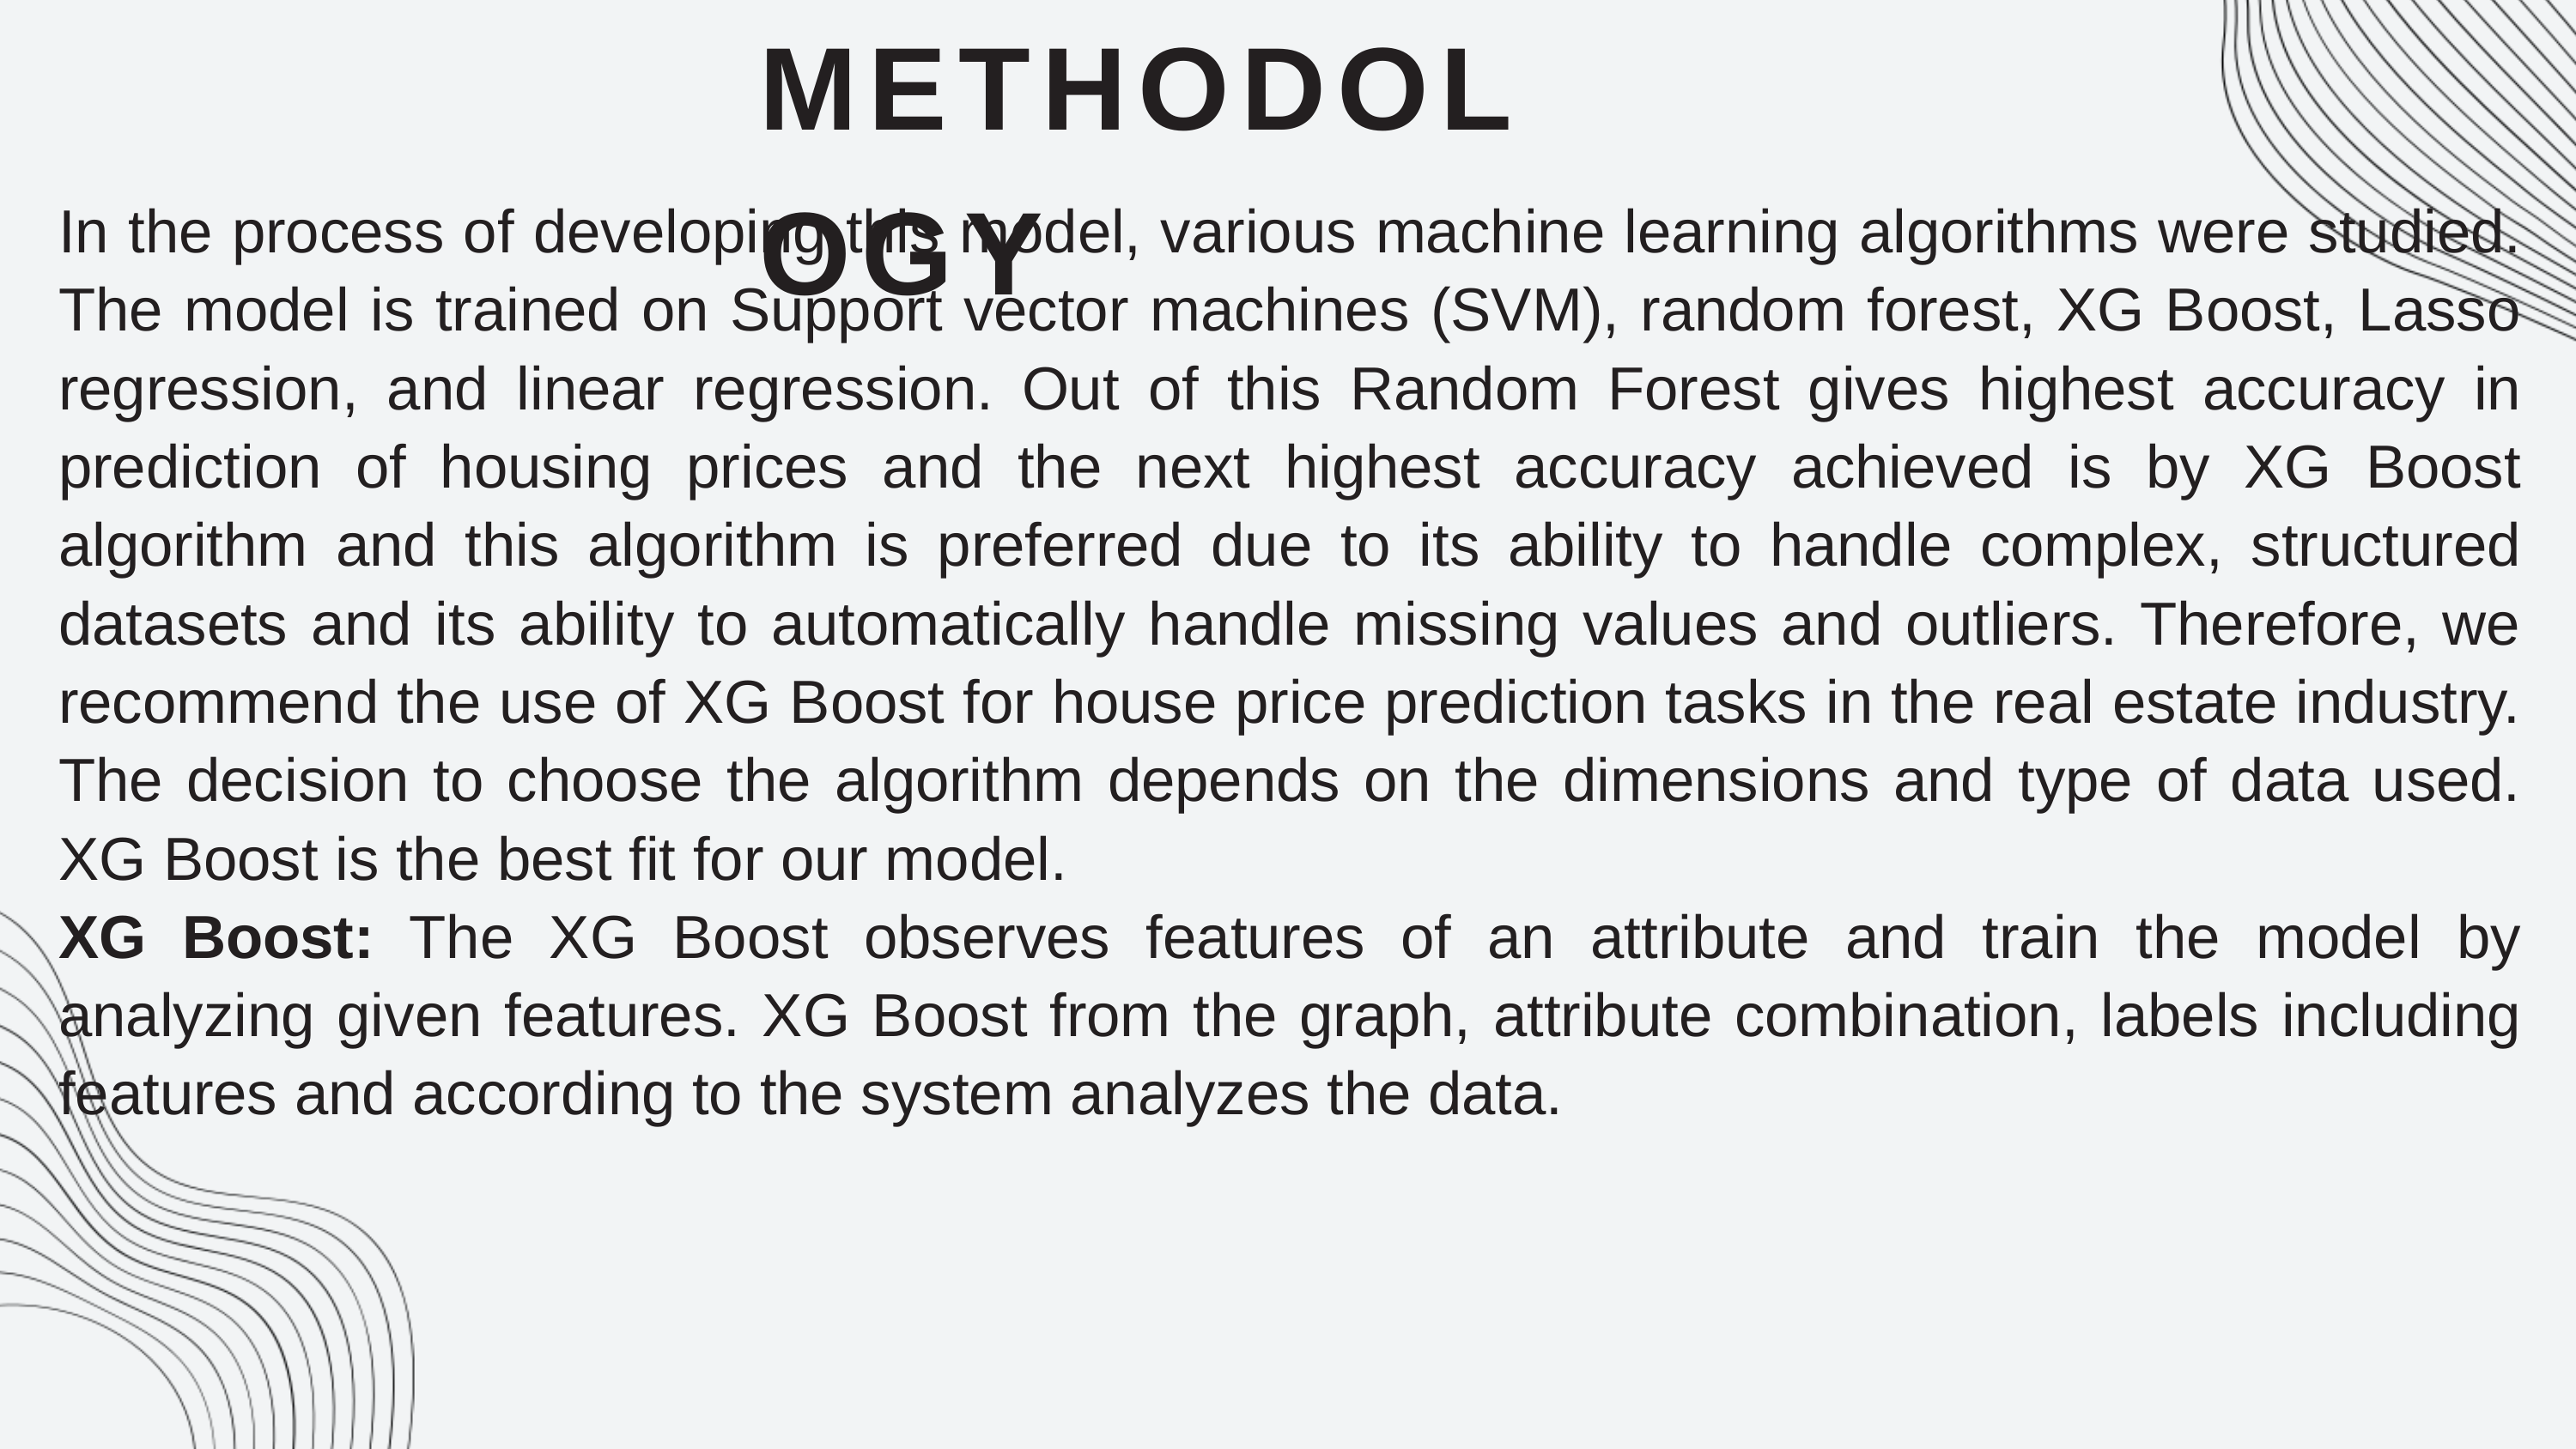

METHODOLOGY
In the process of developing this model, various machine learning algorithms were studied. The model is trained on Support vector machines (SVM), random forest, XG Boost, Lasso regression, and linear regression. Out of this Random Forest gives highest accuracy in prediction of housing prices and the next highest accuracy achieved is by XG Boost algorithm and this algorithm is preferred due to its ability to handle complex, structured datasets and its ability to automatically handle missing values and outliers. Therefore, we recommend the use of XG Boost for house price prediction tasks in the real estate industry. The decision to choose the algorithm depends on the dimensions and type of data used. XG Boost is the best fit for our model.
XG Boost: The XG Boost observes features of an attribute and train the model by analyzing given features. XG Boost from the graph, attribute combination, labels including features and according to the system analyzes the data.